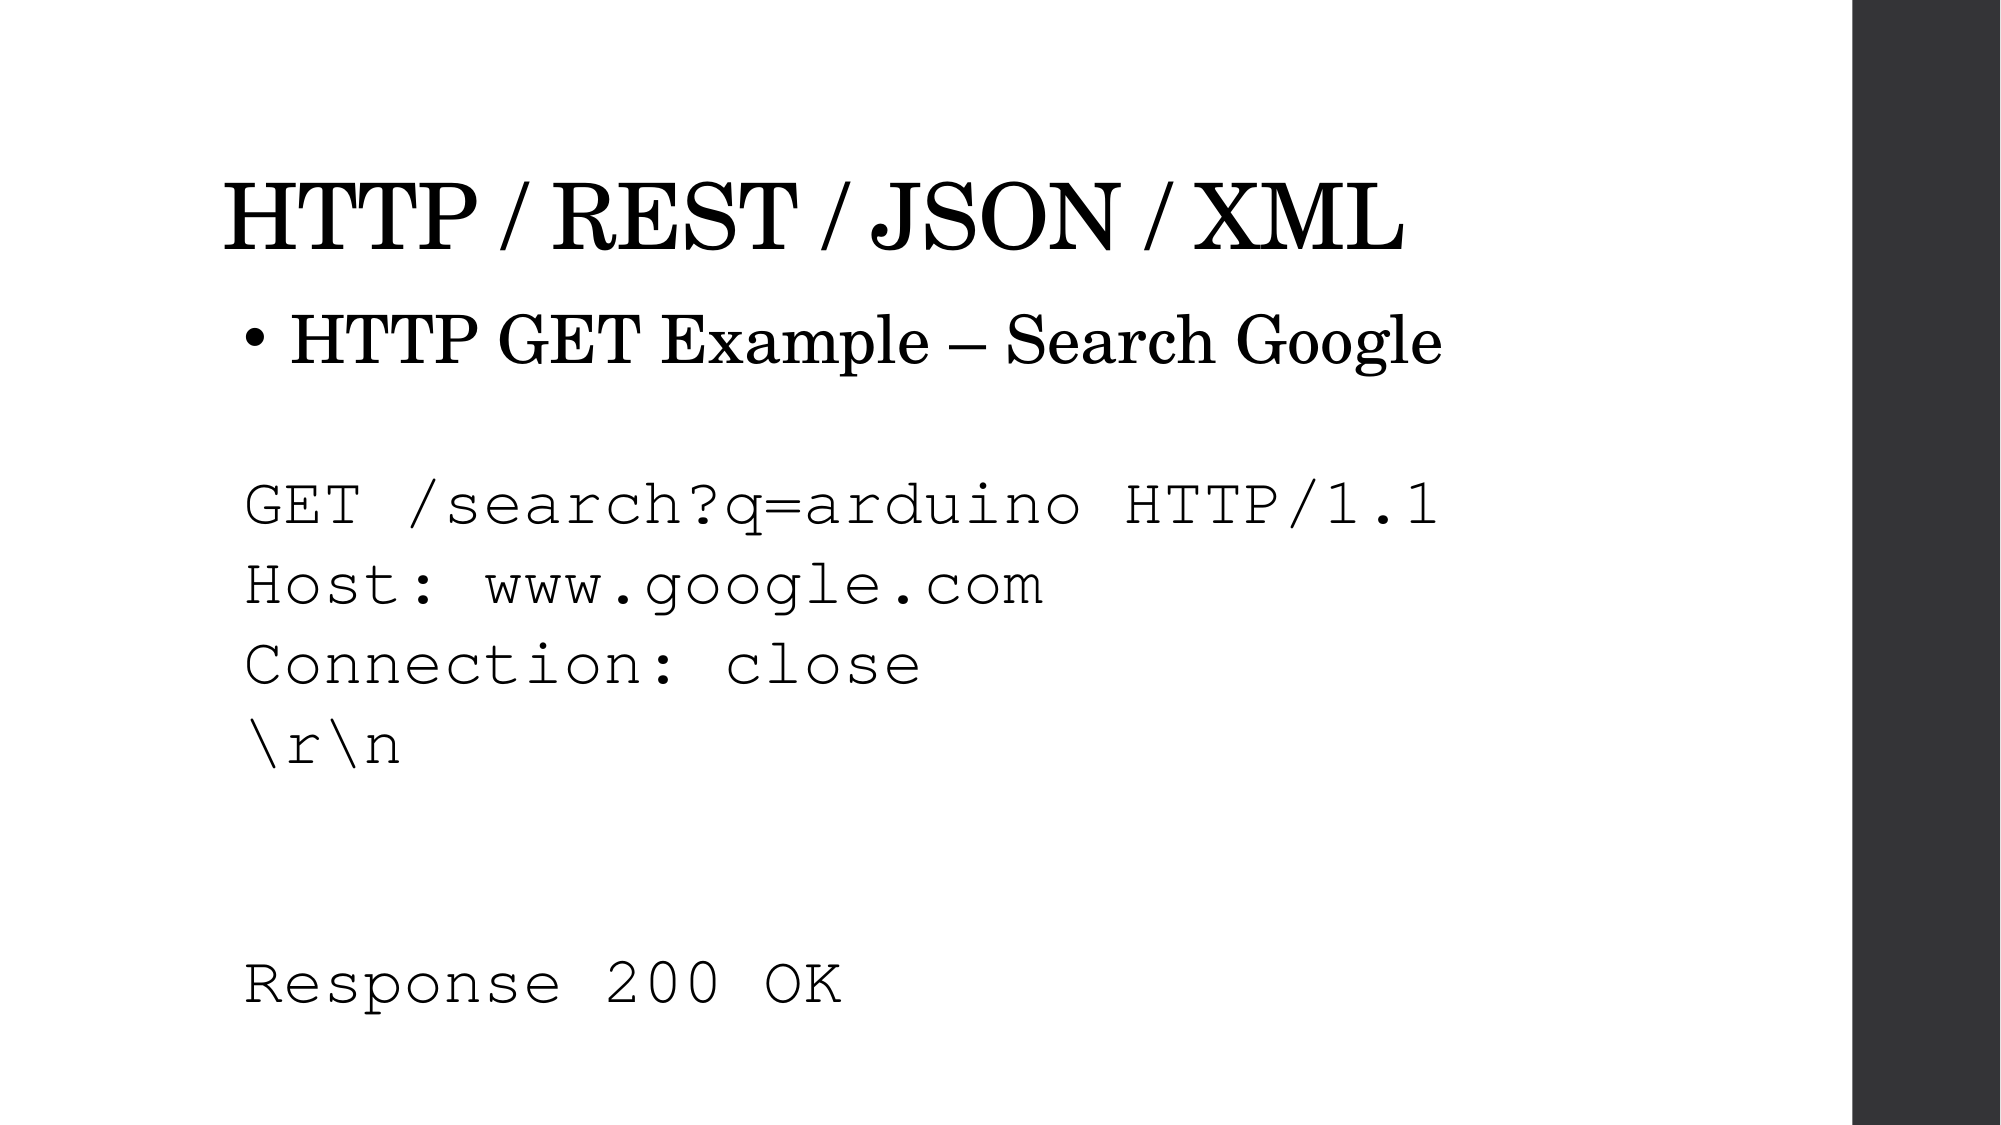

# HTTP / REST / JSON / XML
HTTP GET Example – Search Google

GET /search?q=arduino HTTP/1.1
Host: www.google.com
Connection: close
\r\n

Response 200 OK